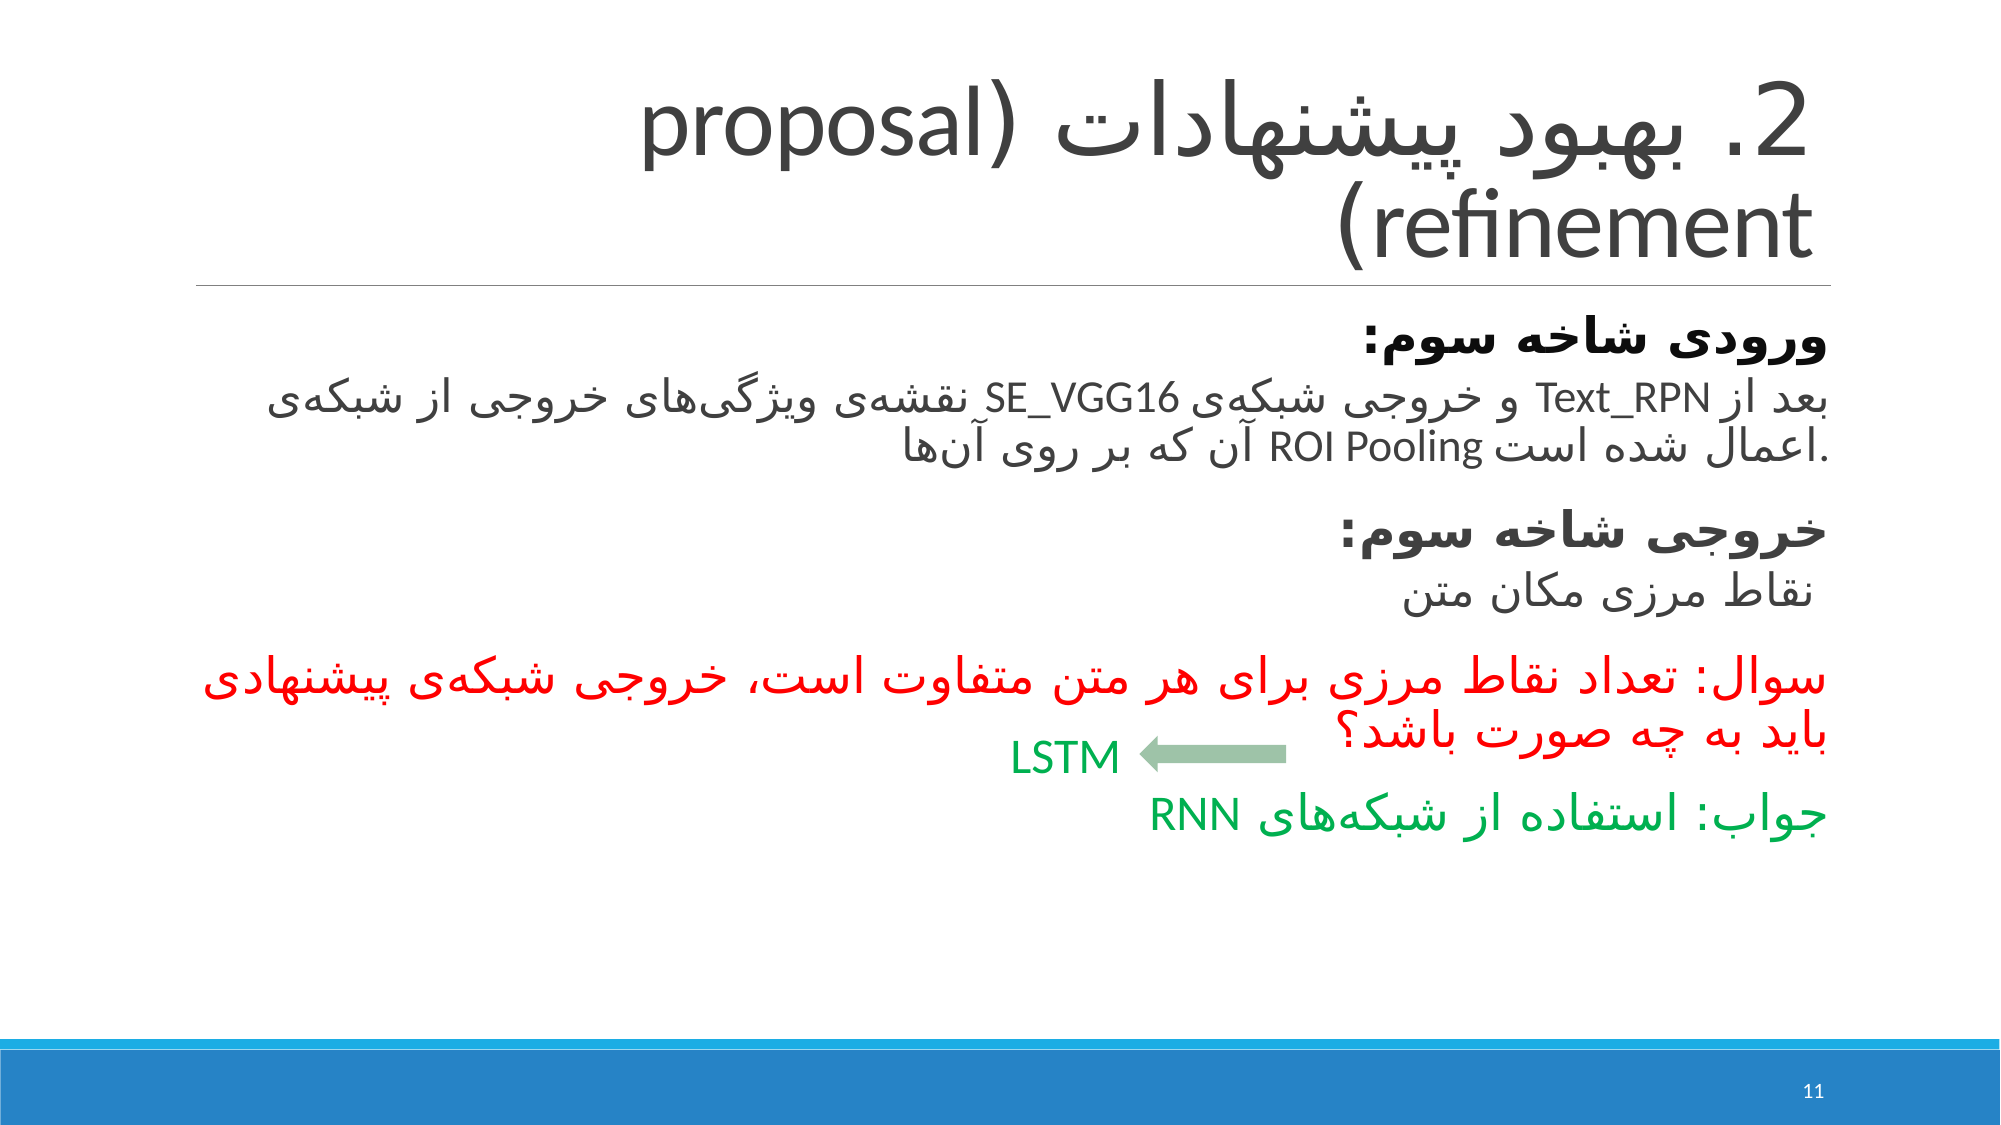

# 2. بهبود پیشنهادات (proposal refinement)
ورودی شاخه‌ سوم:
نقشه‌ی ویژگی‌های خروجی از شبکه‌ی SE_VGG16 و خروجی شبکه‌ی Text_RPN بعد از آن که بر روی آن‌ها ROI Pooling اعمال شده است.
خروجی شاخه سوم:
نقاط مرزی مکان متن
سوال: تعداد نقاط مرزی برای هر متن متفاوت است، خروجی شبکه‌ی پیشنهادی باید به چه صورت باشد؟
جواب: استفاده از شبکه‌های RNN
LSTM

11